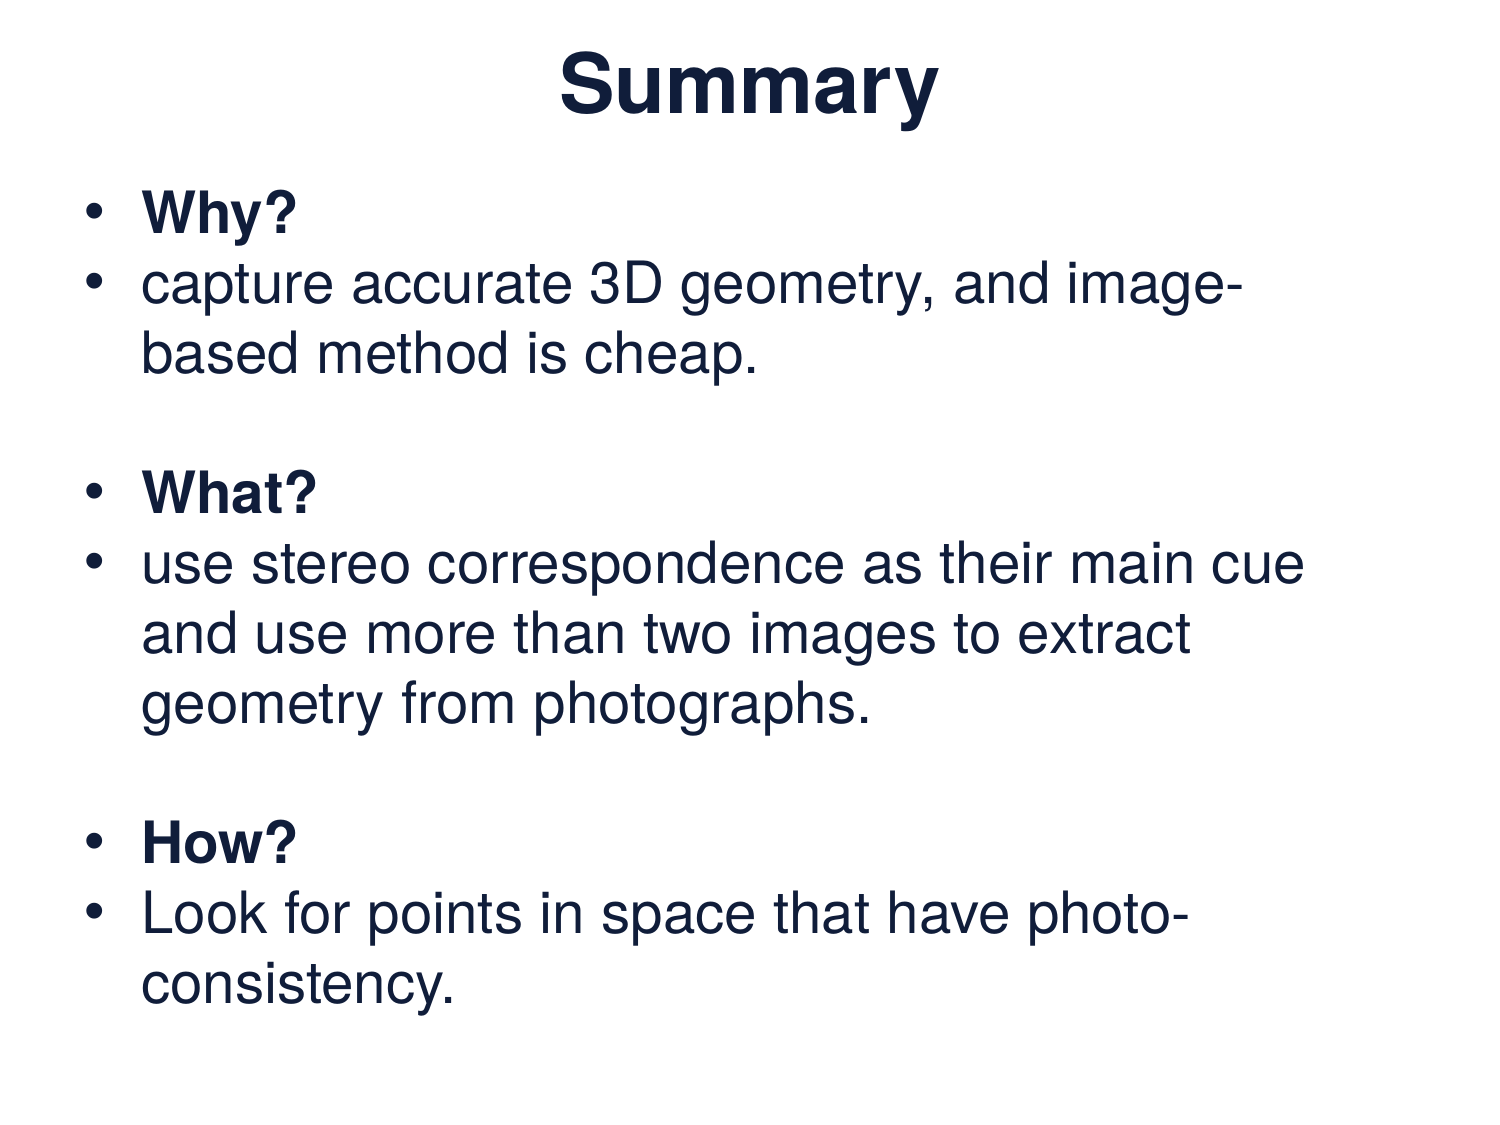

# Summary
Why?
capture accurate 3D geometry, and image-based method is cheap.

What?
use stereo correspondence as their main cue and use more than two images to extract geometry from photographs.

How?
Look for points in space that have photo-consistency.